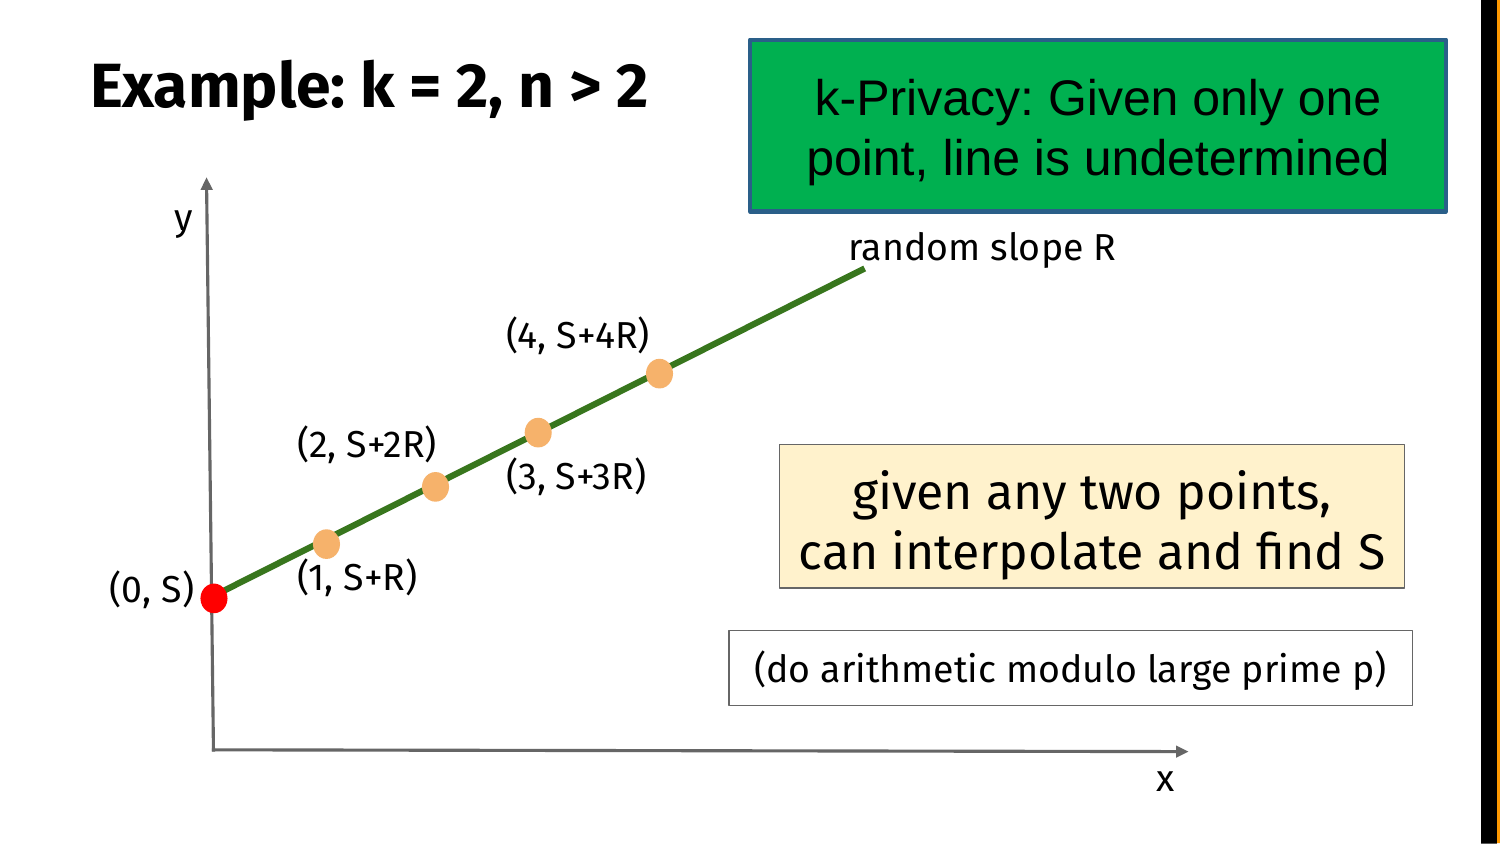

# Example: k = 2, n > 2
k-Privacy: Given only one point, line is undetermined
y
random slope R
(4, S+4R)

(2, S+2R)

(3, S+3R)
given any two points,
can interpolate and find S

(1, S+R)
(0, S)

(do arithmetic modulo large prime p)
x